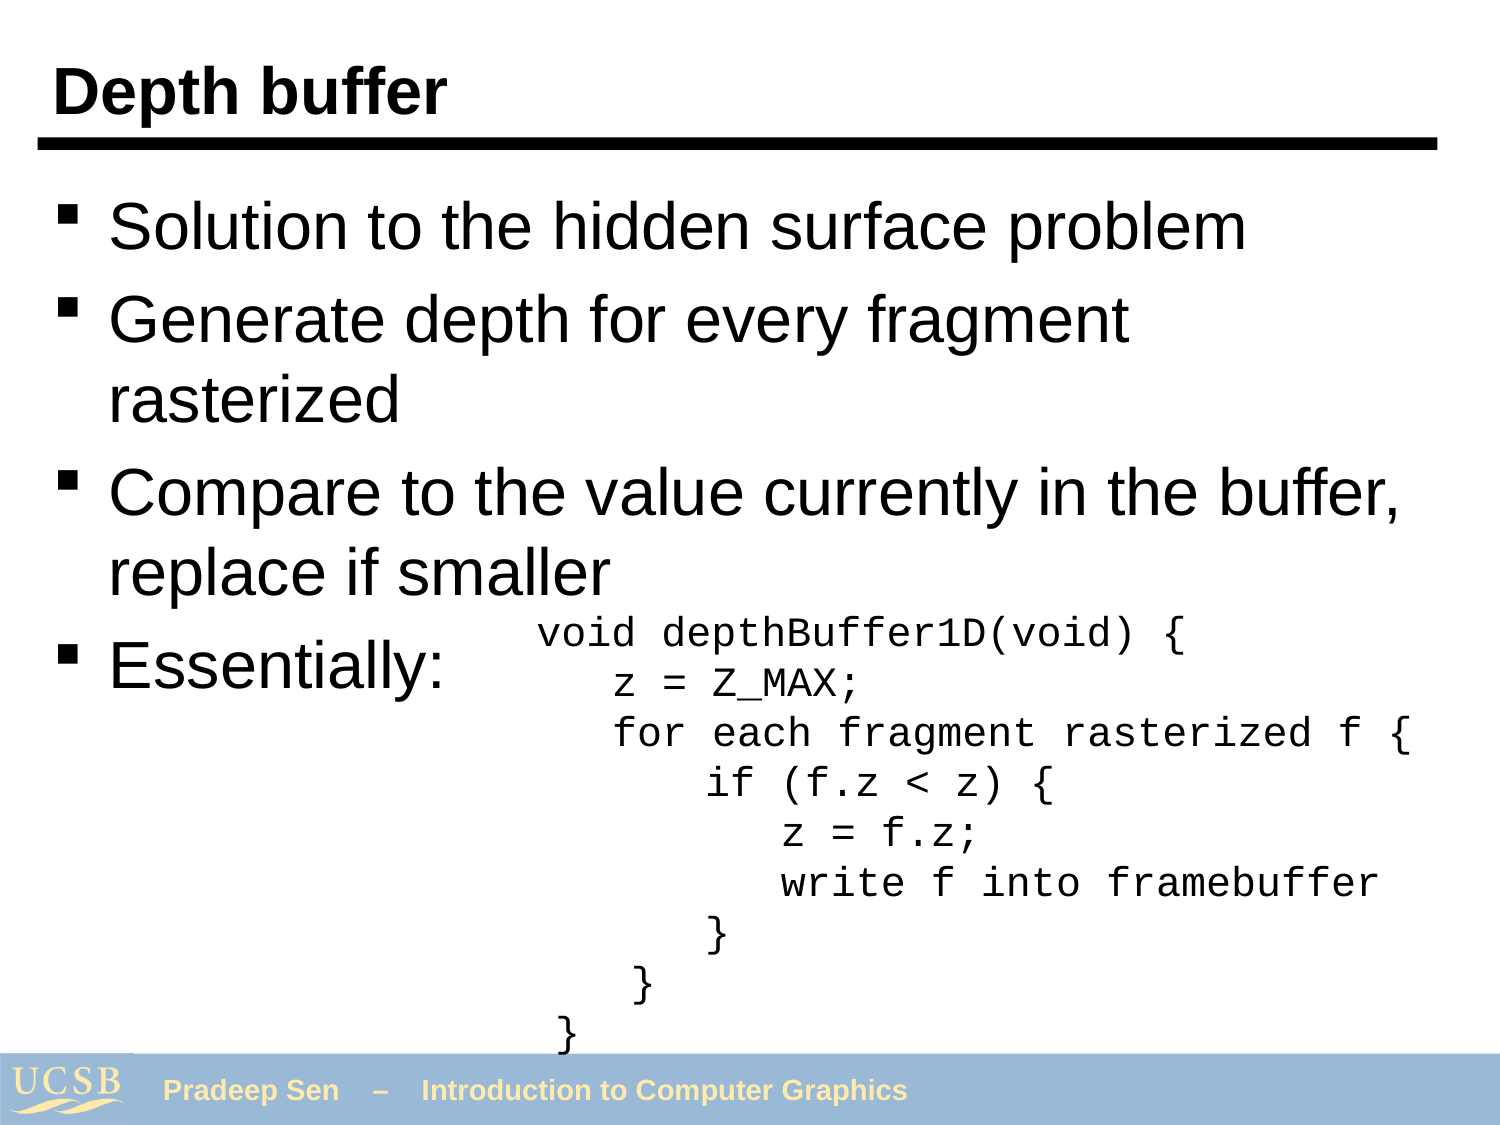

# Depth buffer
Solution to the hidden surface problem
Generate depth for every fragment rasterized
Compare to the value currently in the buffer, replace if smaller
Essentially:
void depthBuffer1D(void) {
	z = Z_MAX;
	for each fragment rasterized f {
		if (f.z < z) {
			z = f.z;
			write f into framebuffer
		}
	}
}